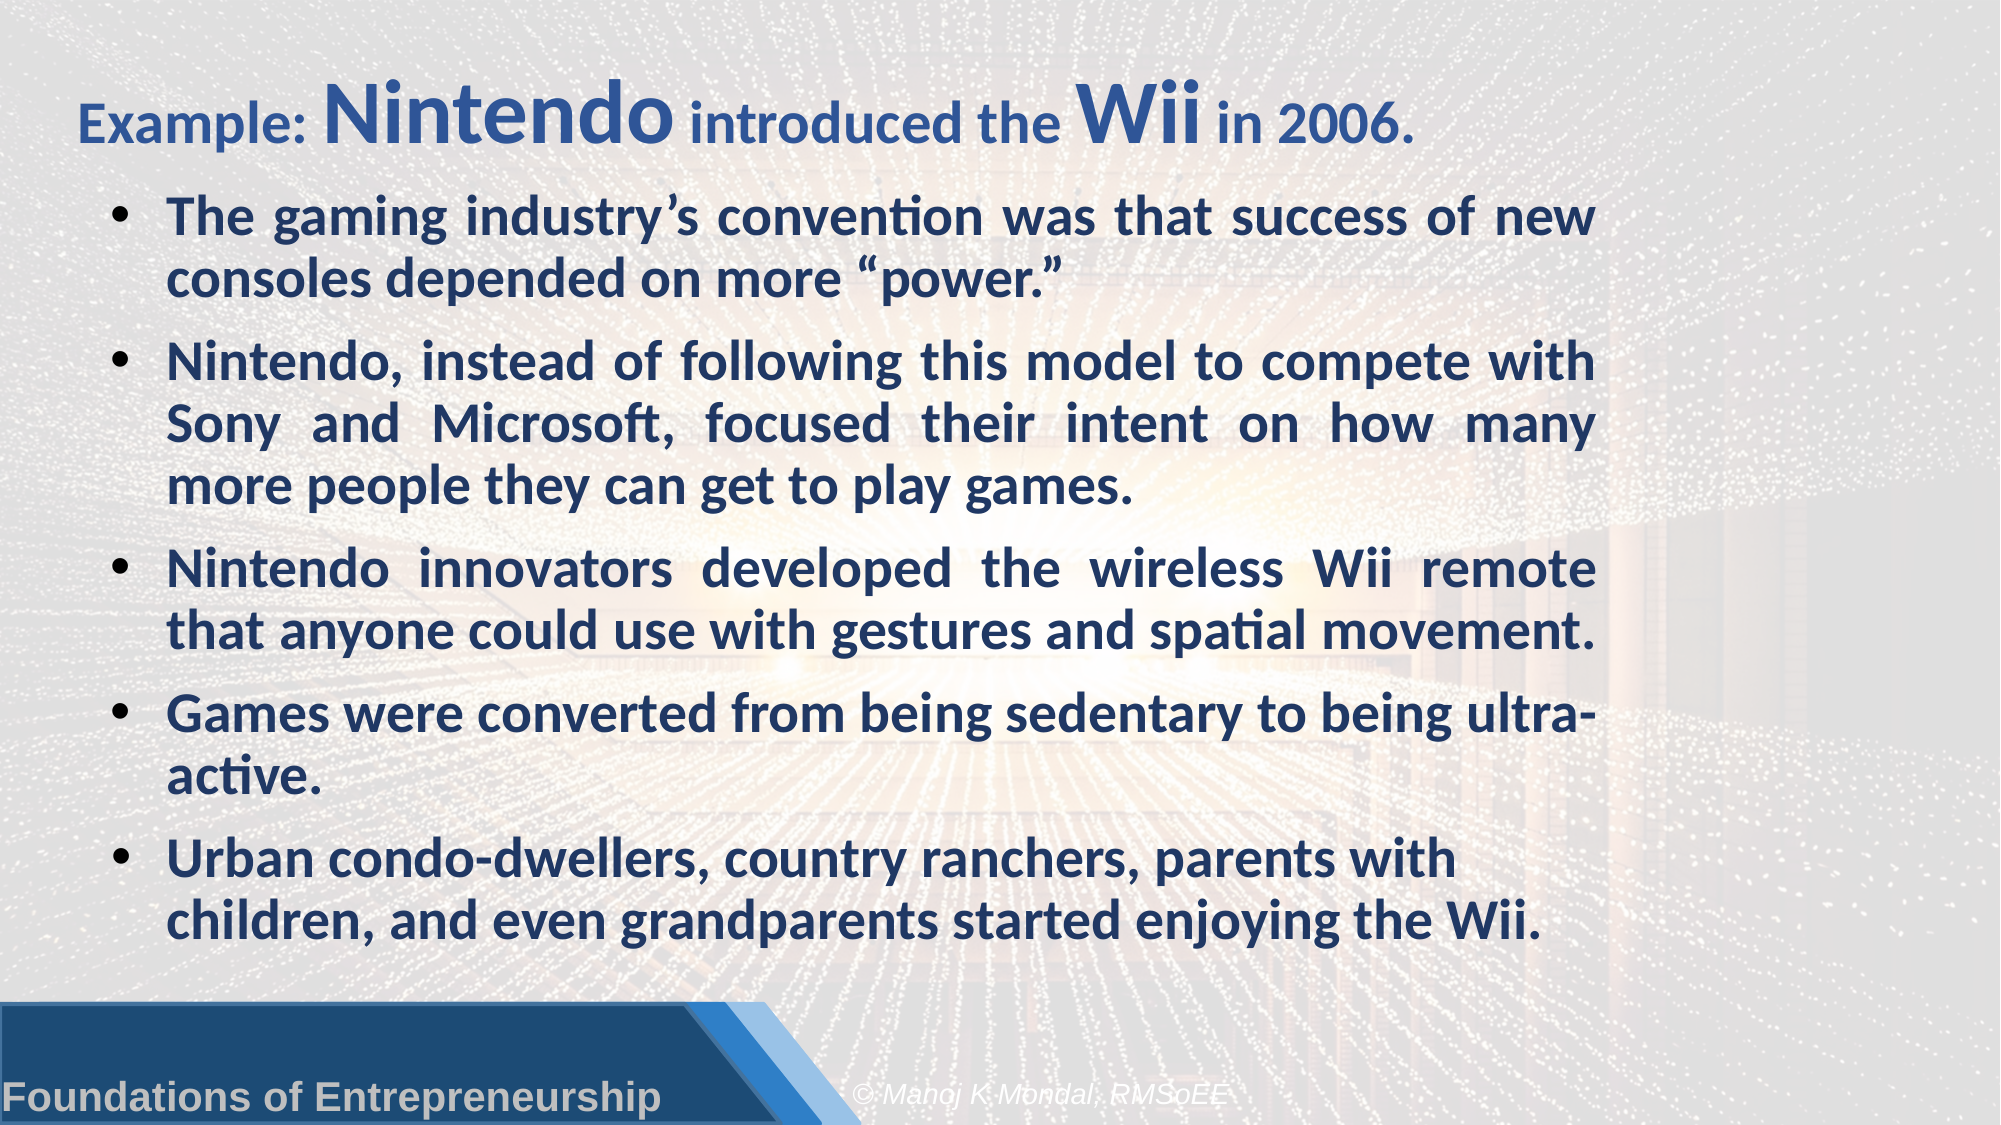

# Example: Nintendo introduced the Wii in 2006.
The gaming industry’s convention was that success of new consoles depended on more “power.”
Nintendo, instead of following this model to compete with Sony and Microsoft, focused their intent on how many more people they can get to play games.
Nintendo innovators developed the wireless Wii remote that anyone could use with gestures and spatial movement.
Games were converted from being sedentary to being ultra-active.
Urban condo-dwellers, country ranchers, parents with
children, and even grandparents started enjoying the Wii.